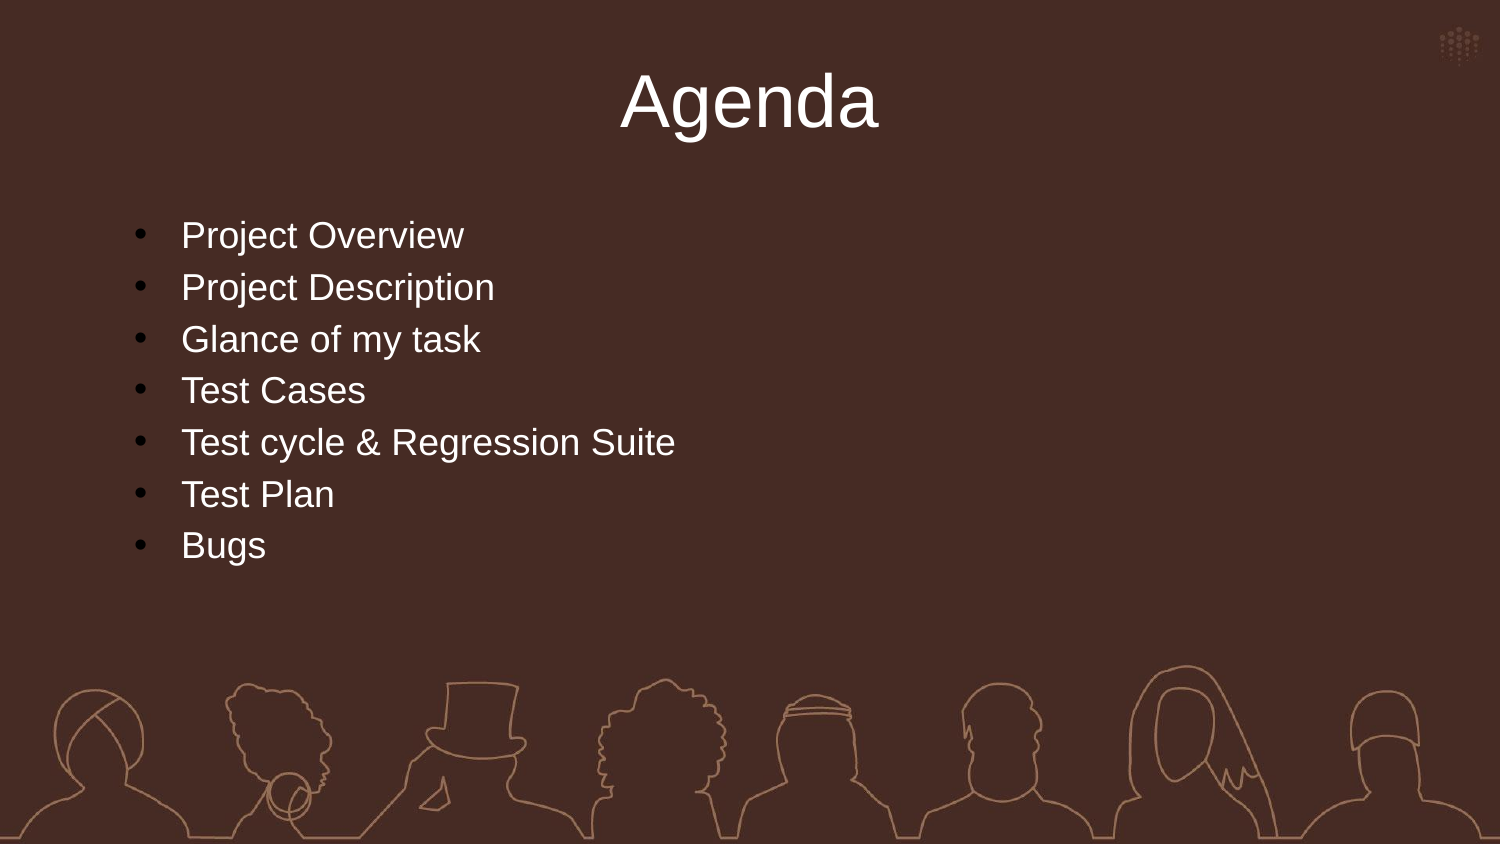

Agenda
Project Overview
Project Description
Glance of my task
Test Cases
Test cycle & Regression Suite
Test Plan
Bugs